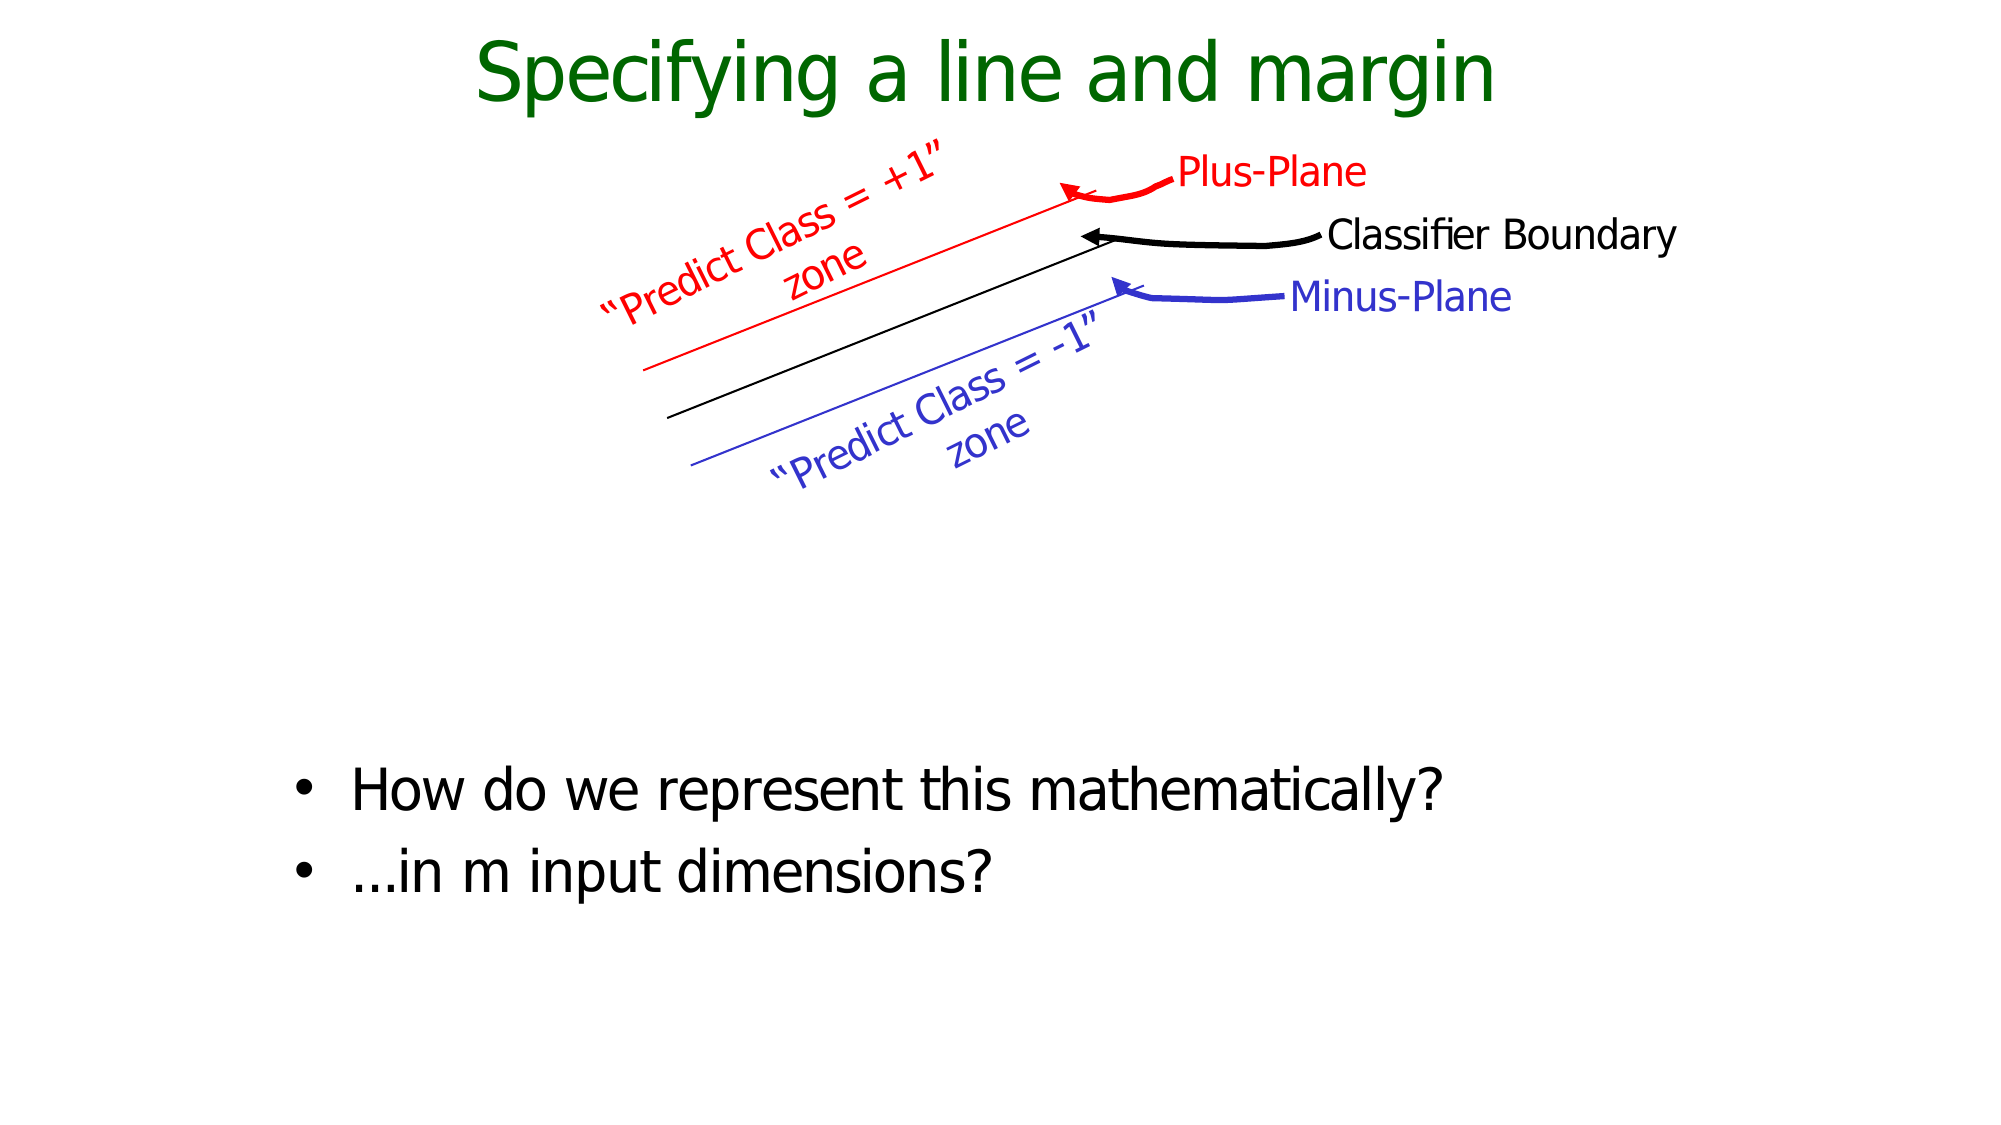

# Specifying a line and margin
Plus-Plane

Classifier Boundary
“Predict Class = +1” zone

Minus-Plane

“Predict Class = -1” zone
How do we represent this mathematically?
…in m input dimensions?
26